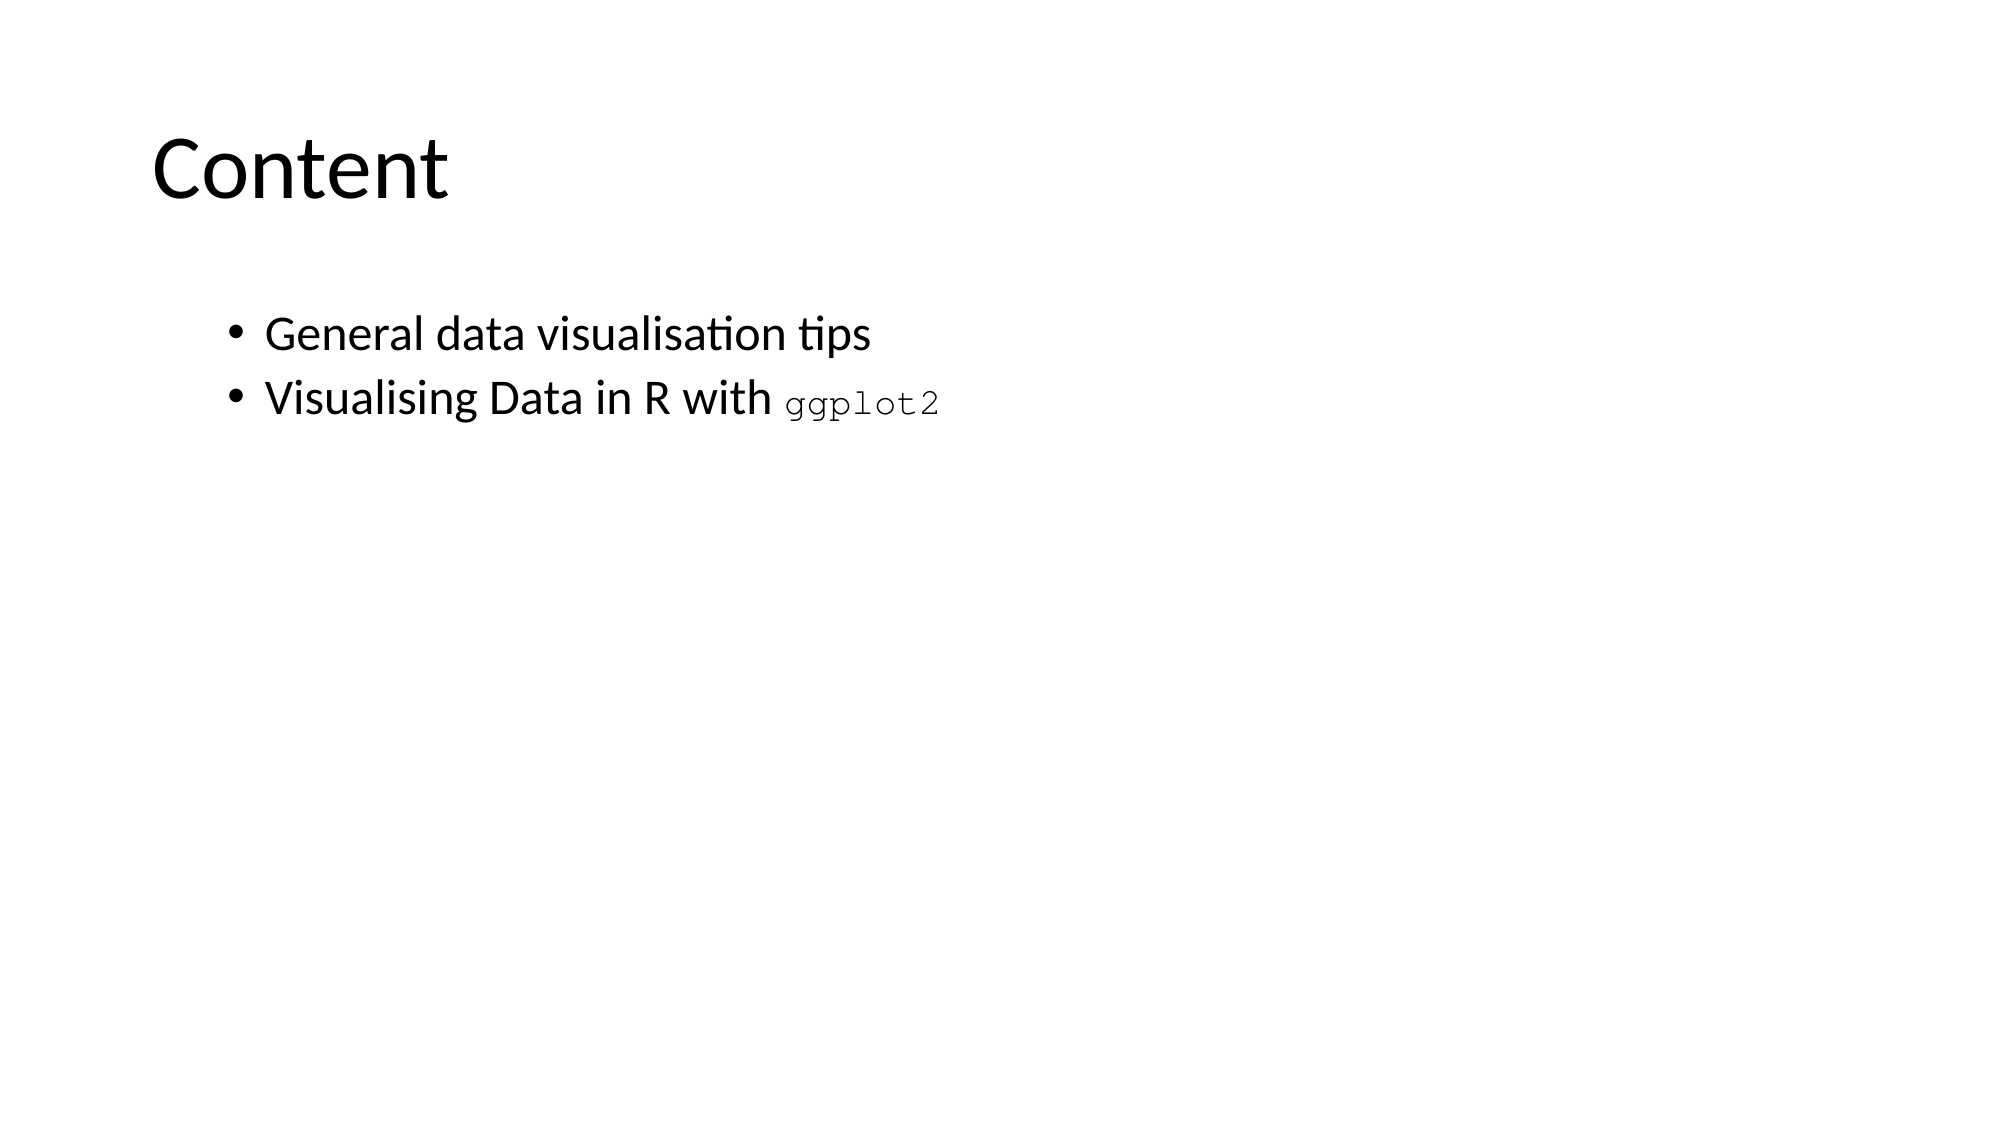

# Content
General data visualisation tips
Visualising Data in R with ggplot2